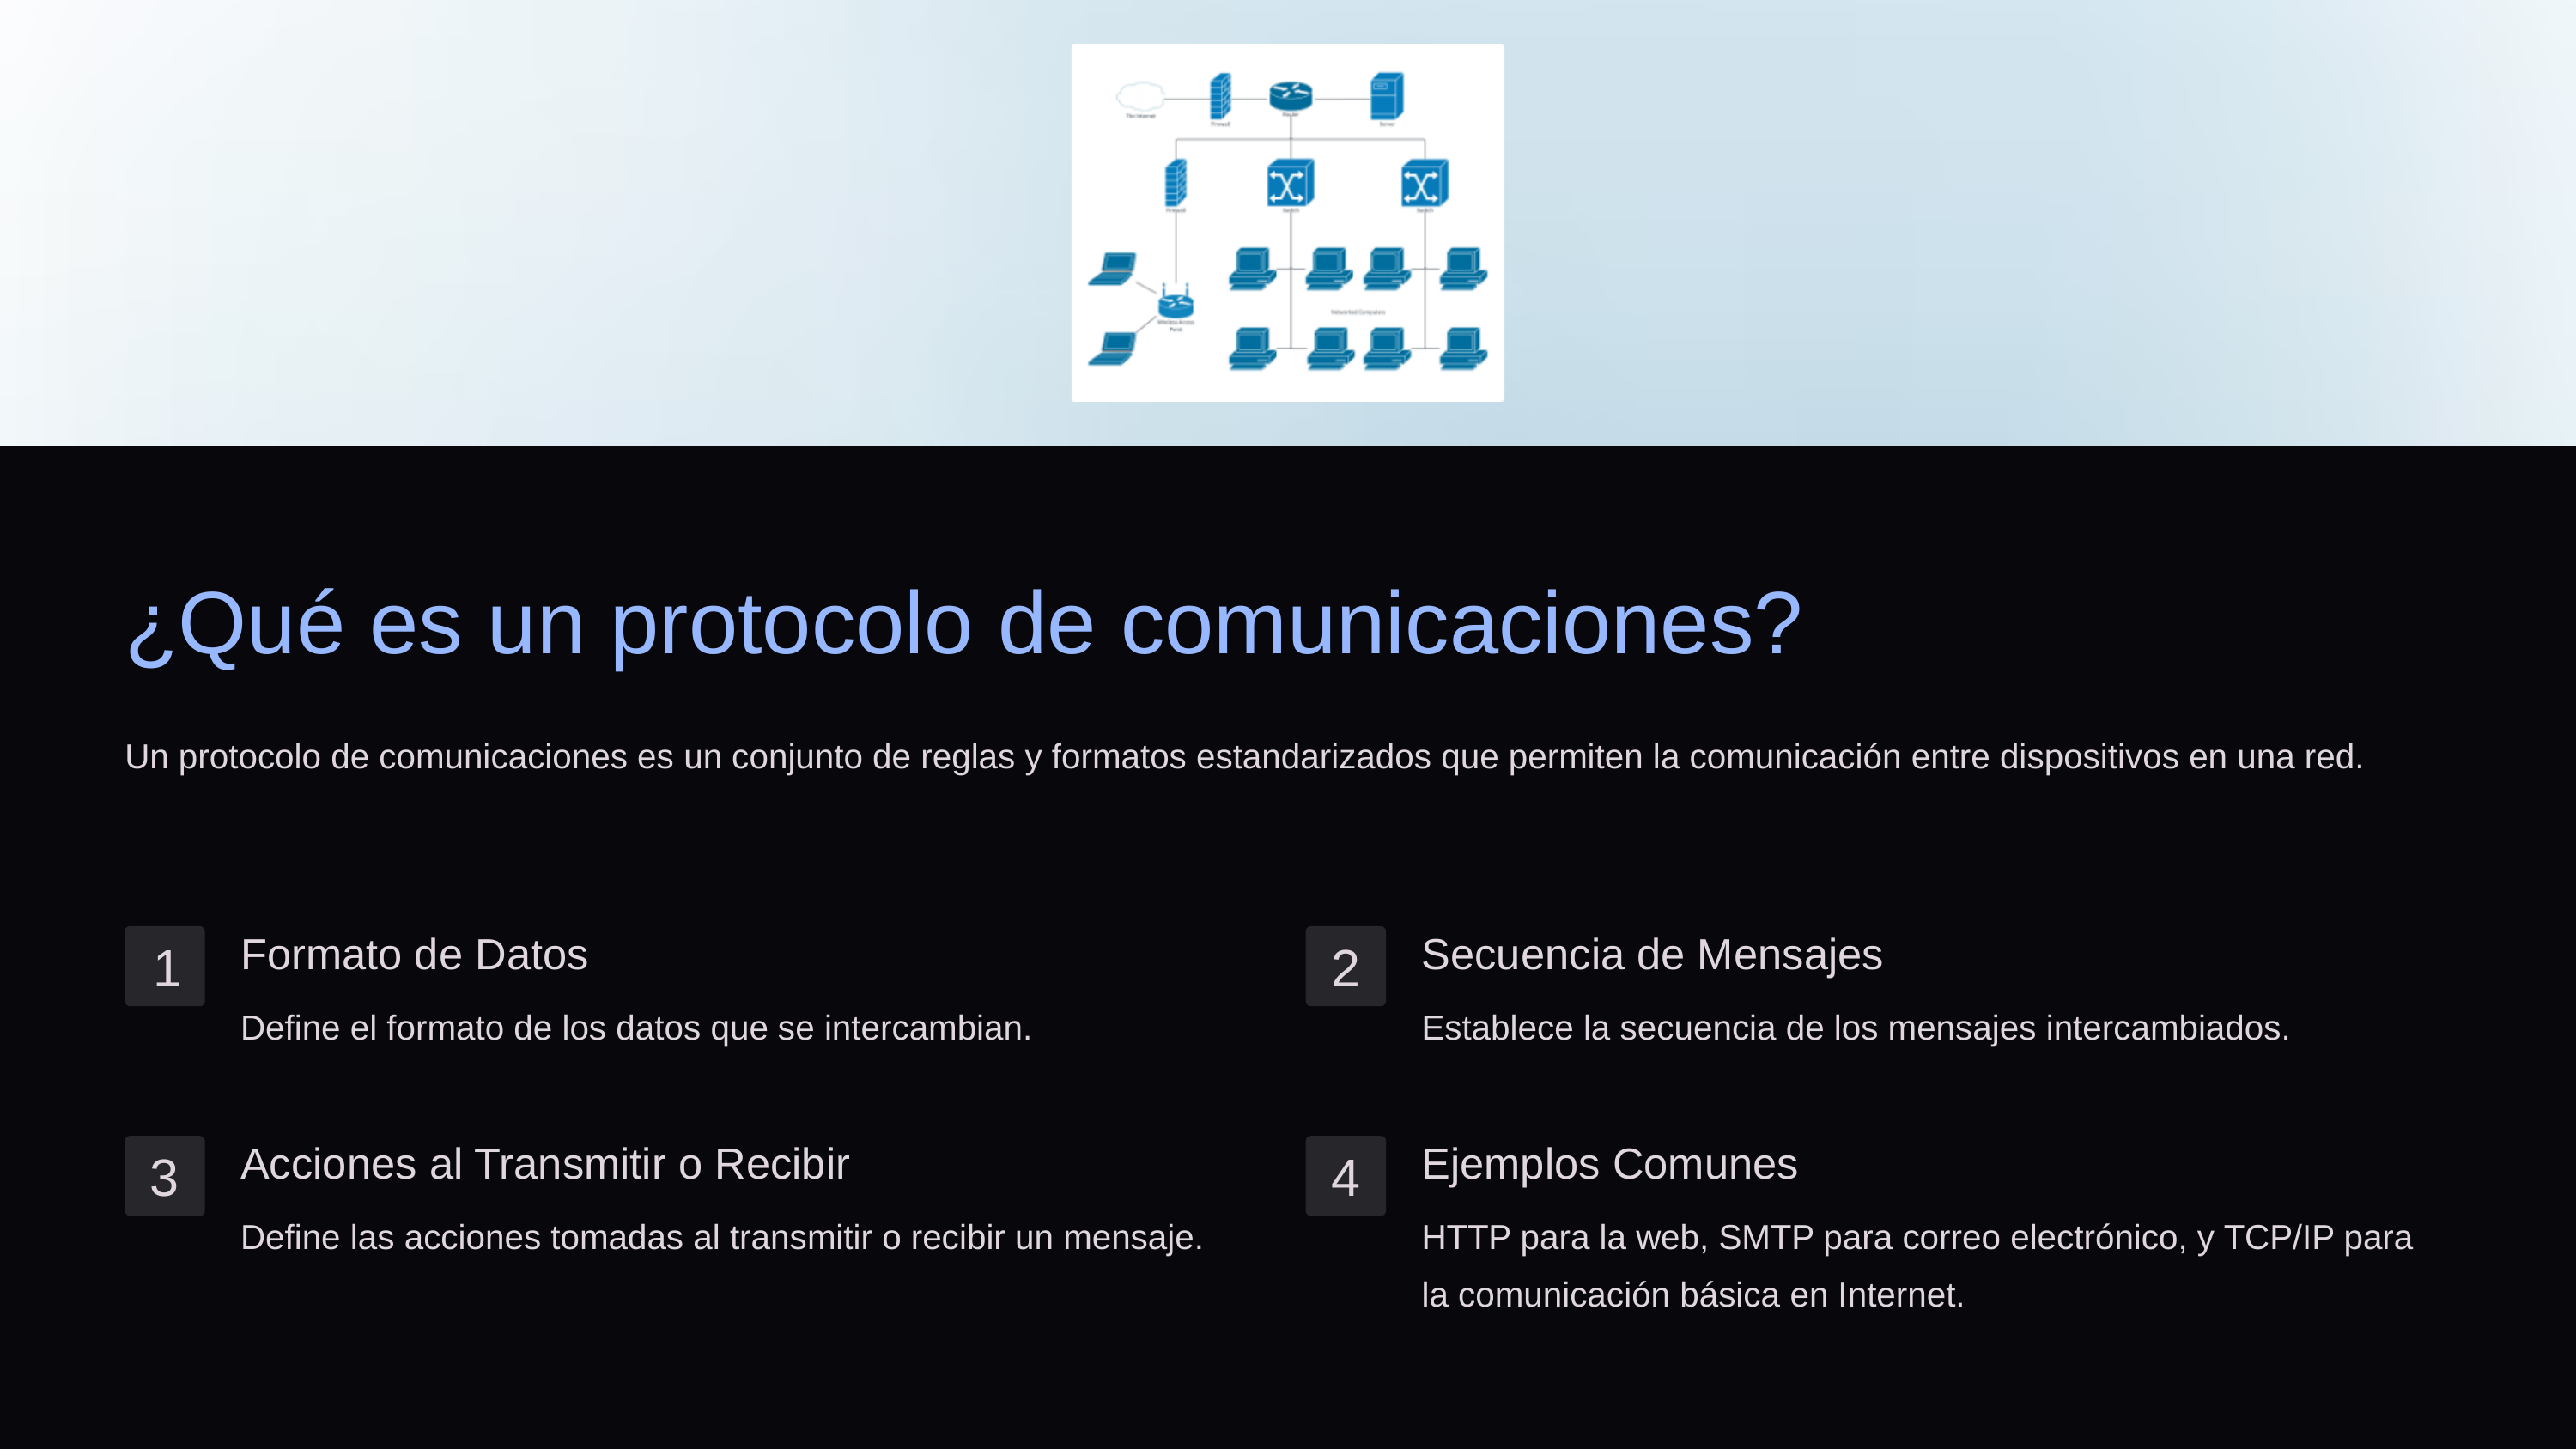

¿Qué es un protocolo de comunicaciones?
Un protocolo de comunicaciones es un conjunto de reglas y formatos estandarizados que permiten la comunicación entre dispositivos en una red.
Formato de Datos
Secuencia de Mensajes

1
2
Define el formato de los datos que se intercambian.
Establece la secuencia de los mensajes intercambiados.
Acciones al Transmitir o Recibir
Ejemplos Comunes

3
4
Define las acciones tomadas al transmitir o recibir un mensaje.
HTTP para la web, SMTP para correo electrónico, y TCP/IP para la comunicación básica en Internet.